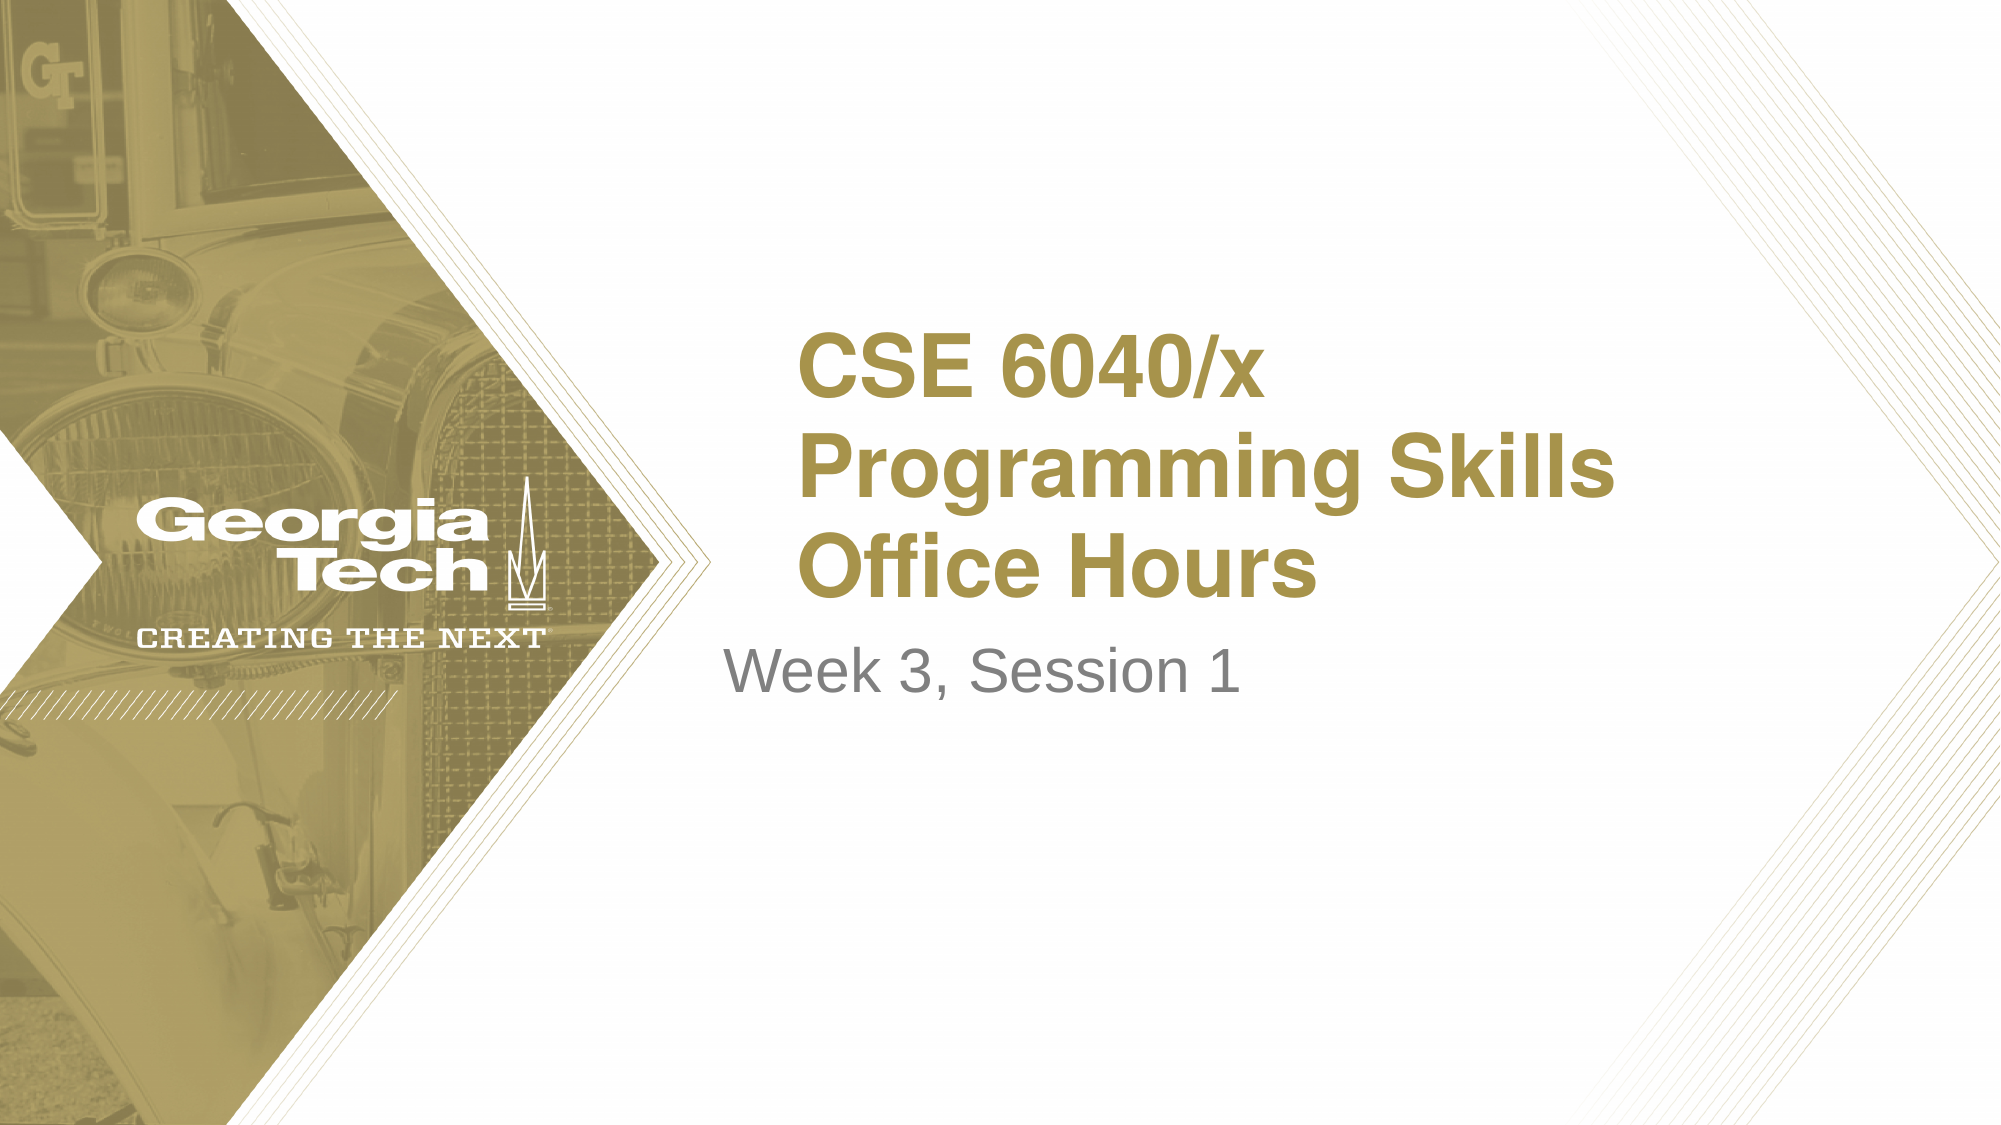

# CSE 6040/x Programming Skills Office Hours
Week 3, Session 1